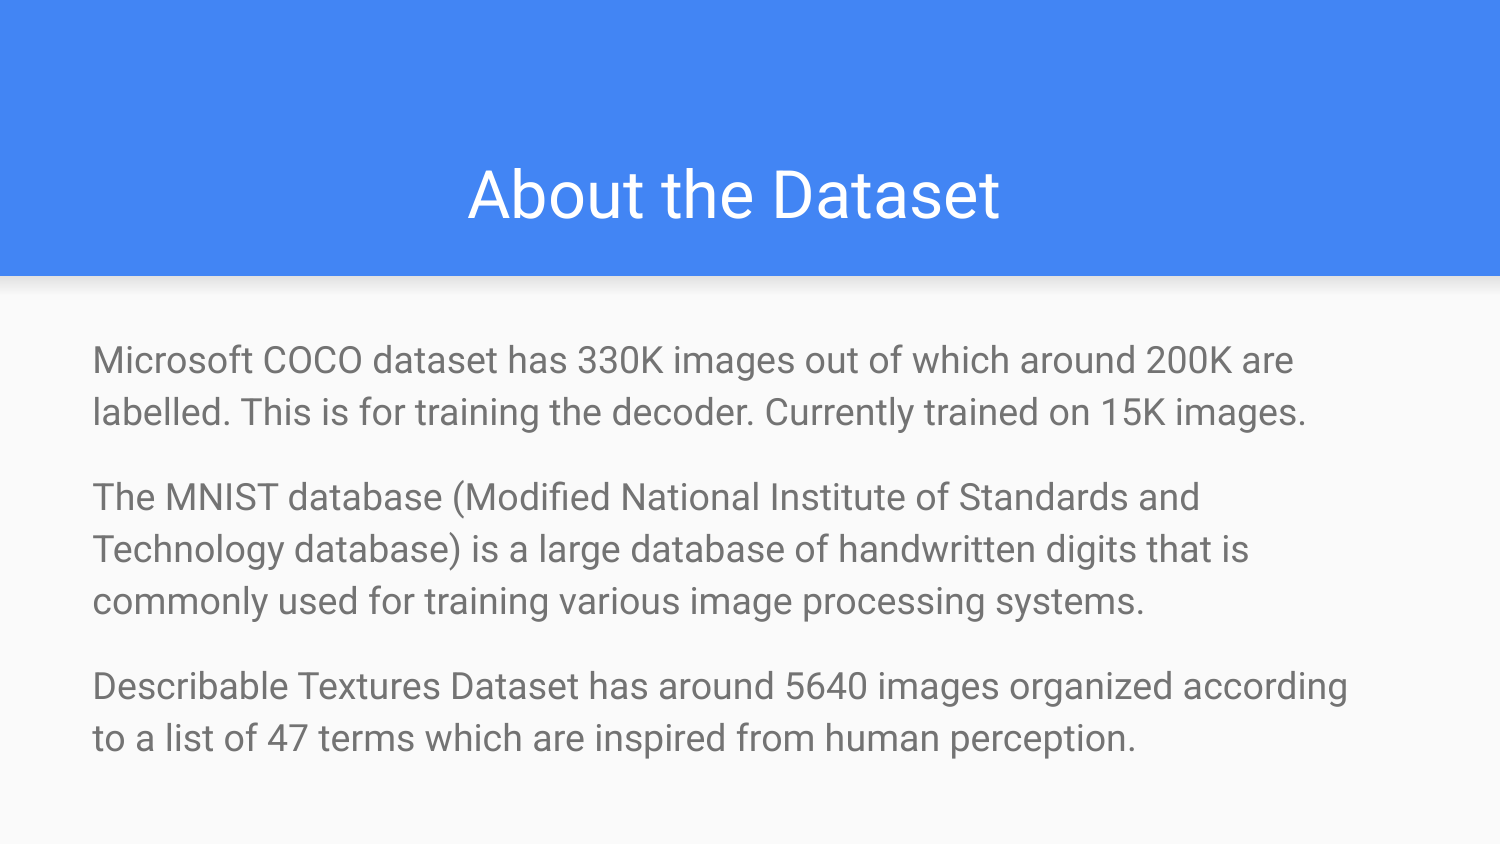

# About the Dataset
Microsoft COCO dataset has 330K images out of which around 200K are labelled. This is for training the decoder. Currently trained on 15K images.
The MNIST database (Modified National Institute of Standards and Technology database) is a large database of handwritten digits that is commonly used for training various image processing systems.
Describable Textures Dataset has around 5640 images organized according to a list of 47 terms which are inspired from human perception.